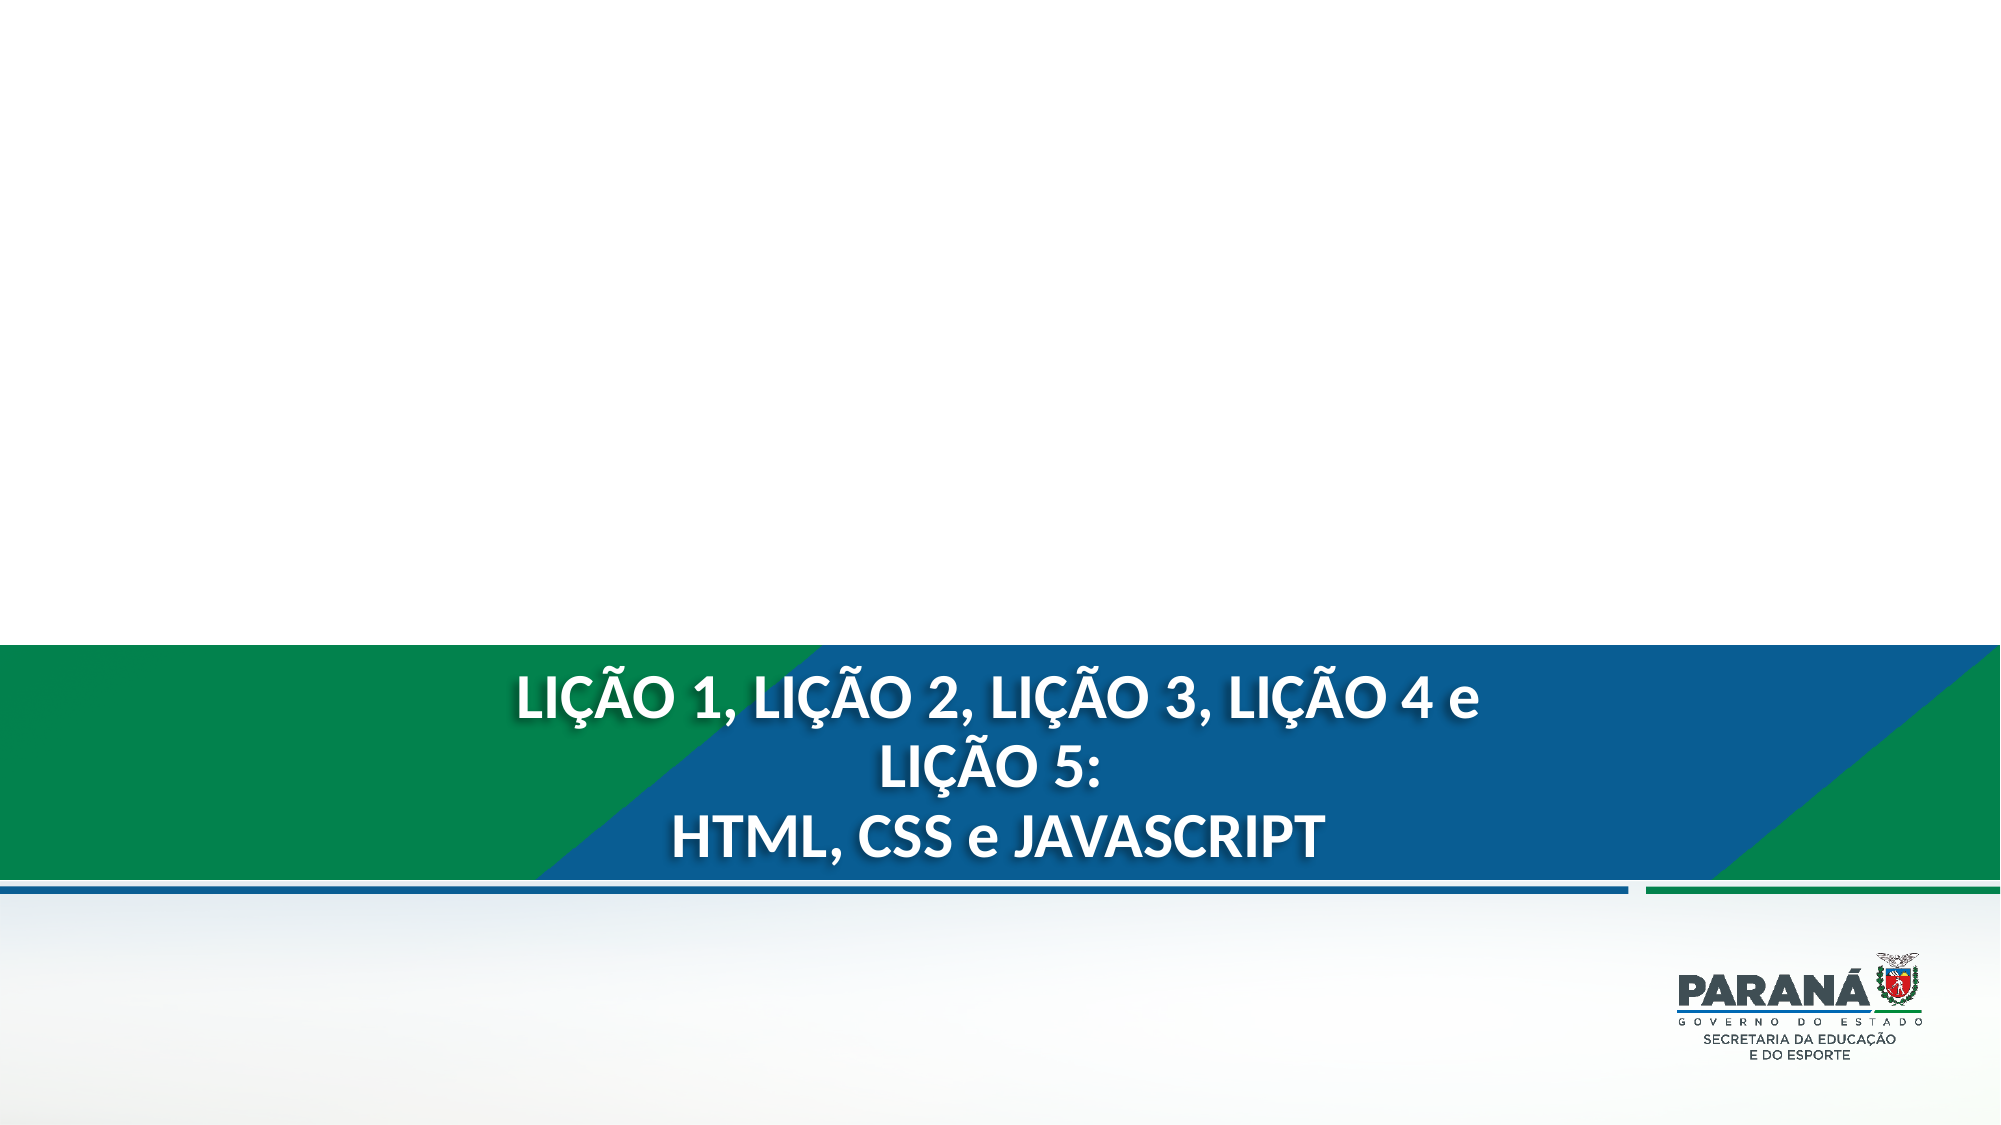

# LIÇÃO 1, LIÇÃO 2, LIÇÃO 3, LIÇÃO 4 e LIÇÃO 5: HTML, CSS e JAVASCRIPT